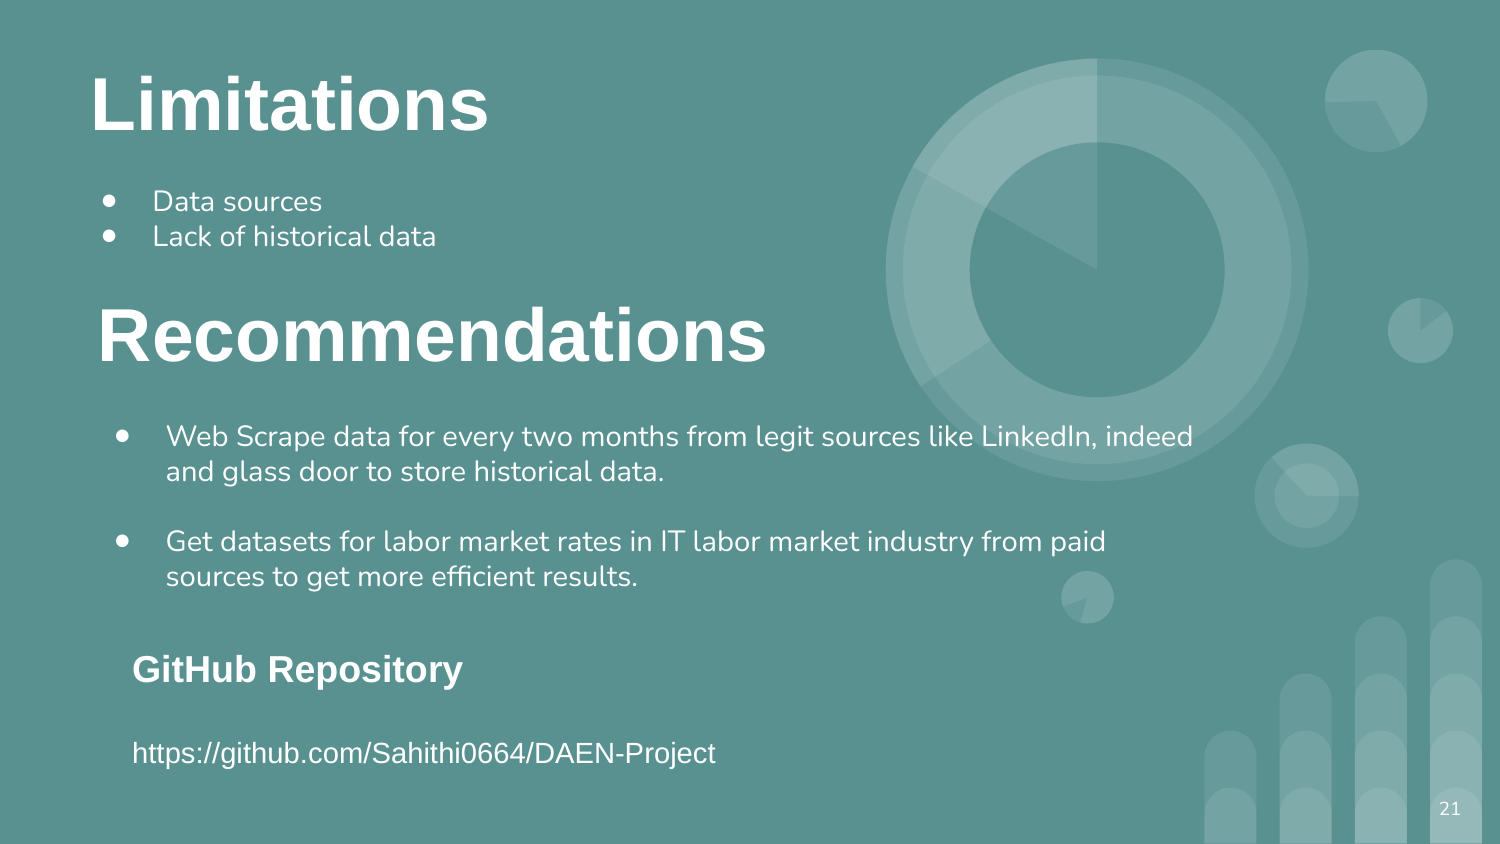

# Limitations

Data sources
Lack of historical data
Recommendations

Web Scrape data for every two months from legit sources like LinkedIn, indeed and glass door to store historical data.

Get datasets for labor market rates in IT labor market industry from paid sources to get more efficient results.
GitHub Repository

https://github.com/Sahithi0664/DAEN-Project
21